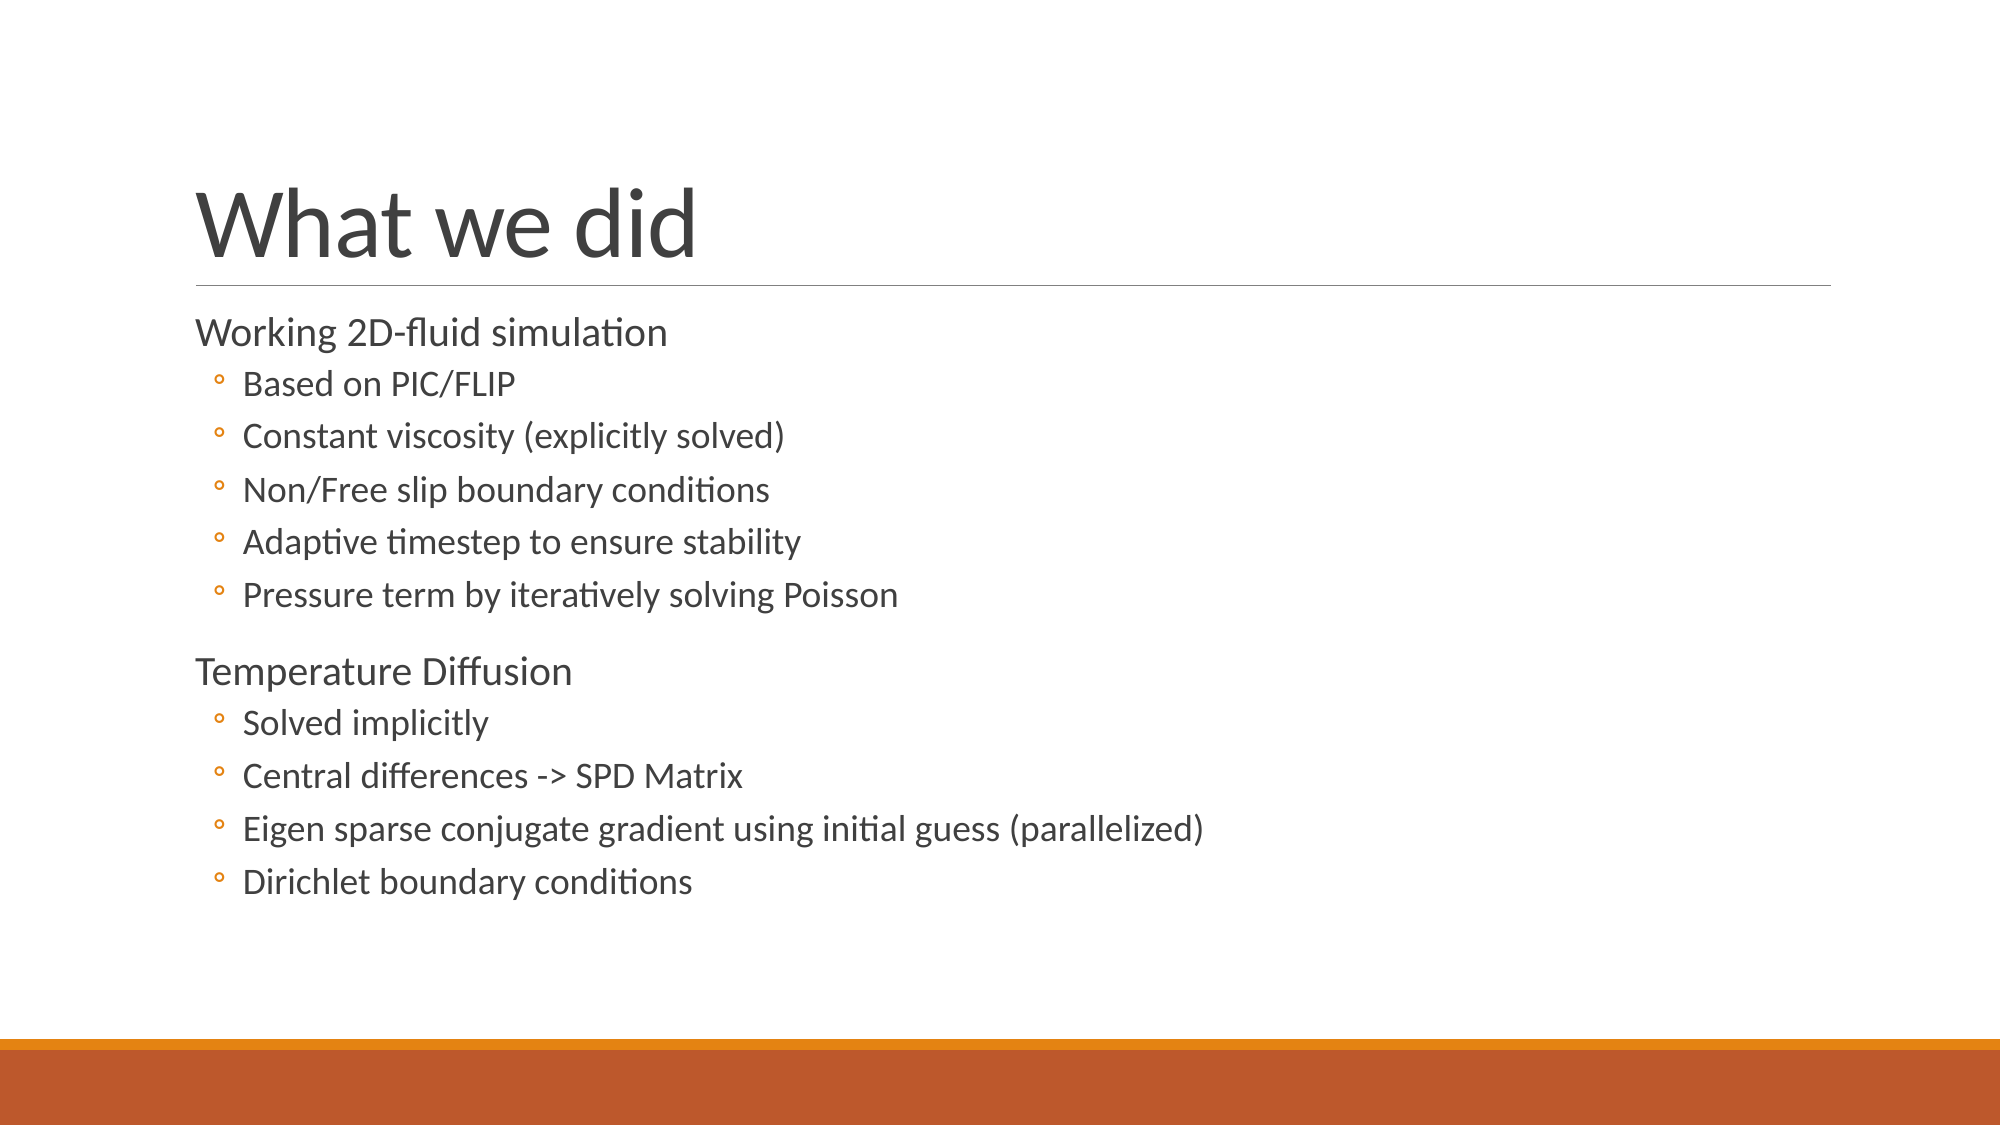

# What we did
Working 2D-fluid simulation
Based on PIC/FLIP
Constant viscosity (explicitly solved)
Non/Free slip boundary conditions
Adaptive timestep to ensure stability
Pressure term by iteratively solving Poisson
Temperature Diffusion
Solved implicitly
Central differences -> SPD Matrix
Eigen sparse conjugate gradient using initial guess (parallelized)
Dirichlet boundary conditions